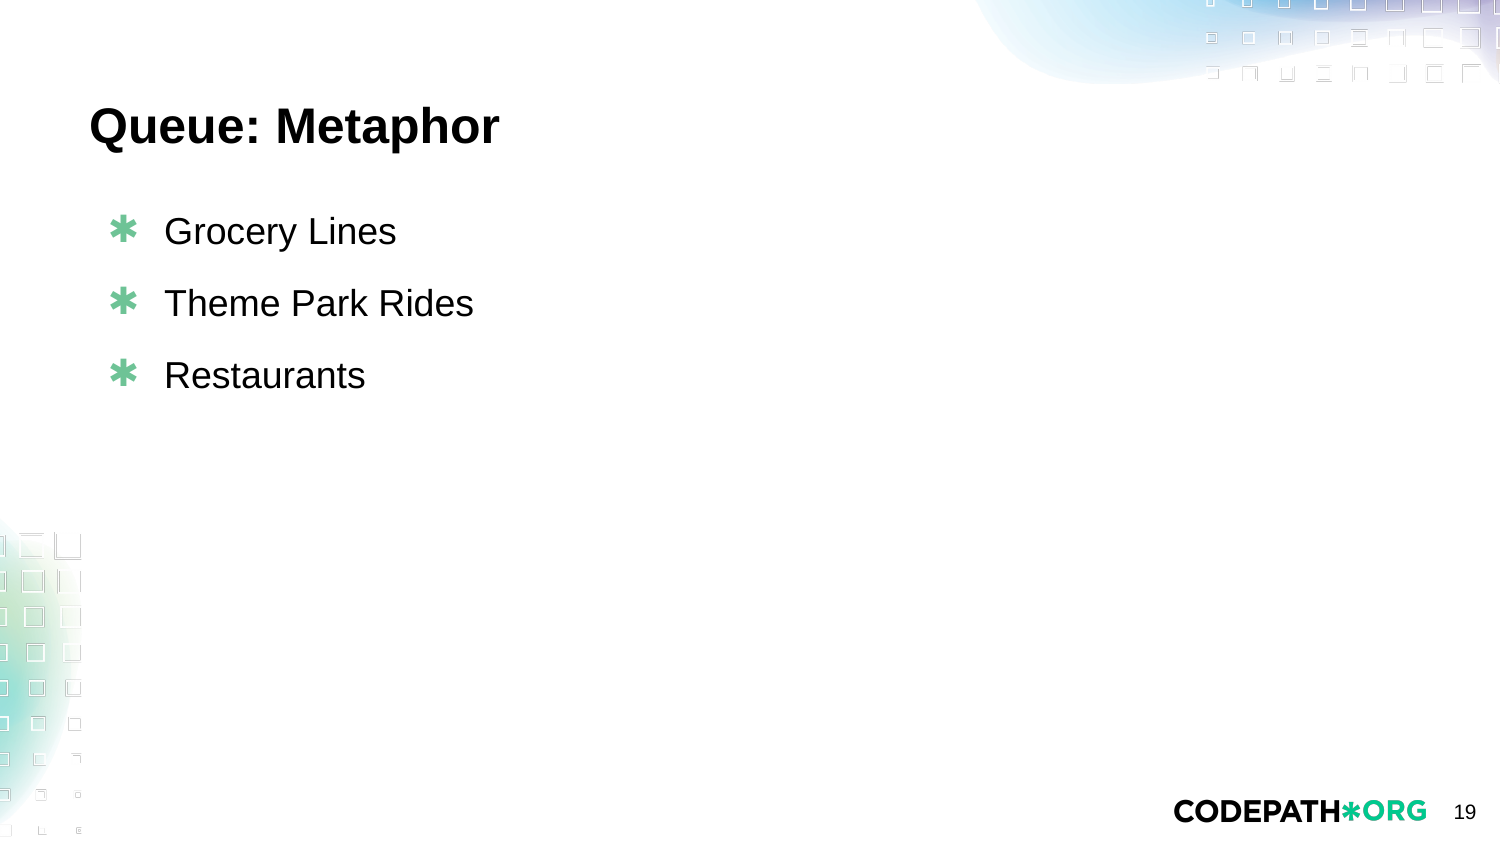

# Queue: Metaphor
Grocery Lines
Theme Park Rides
Restaurants

19